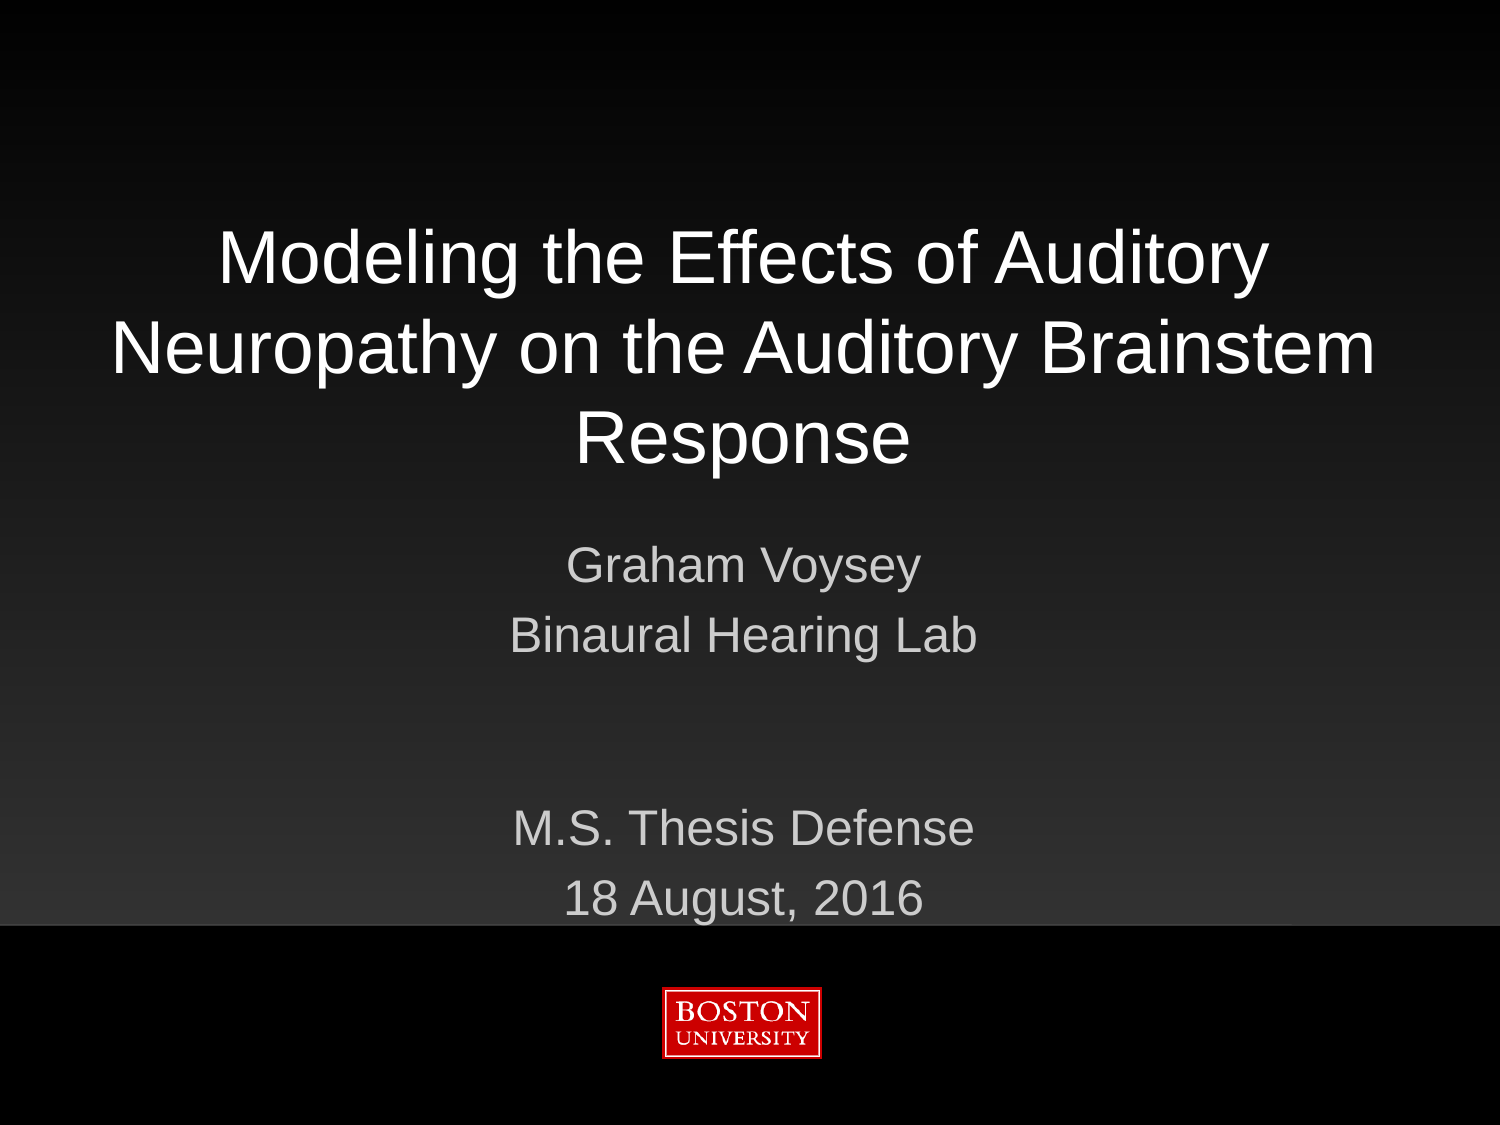

# Modeling the Effects of Auditory Neuropathy on the Auditory Brainstem Response
Graham Voysey
Binaural Hearing Lab
M.S. Thesis Defense
18 August, 2016